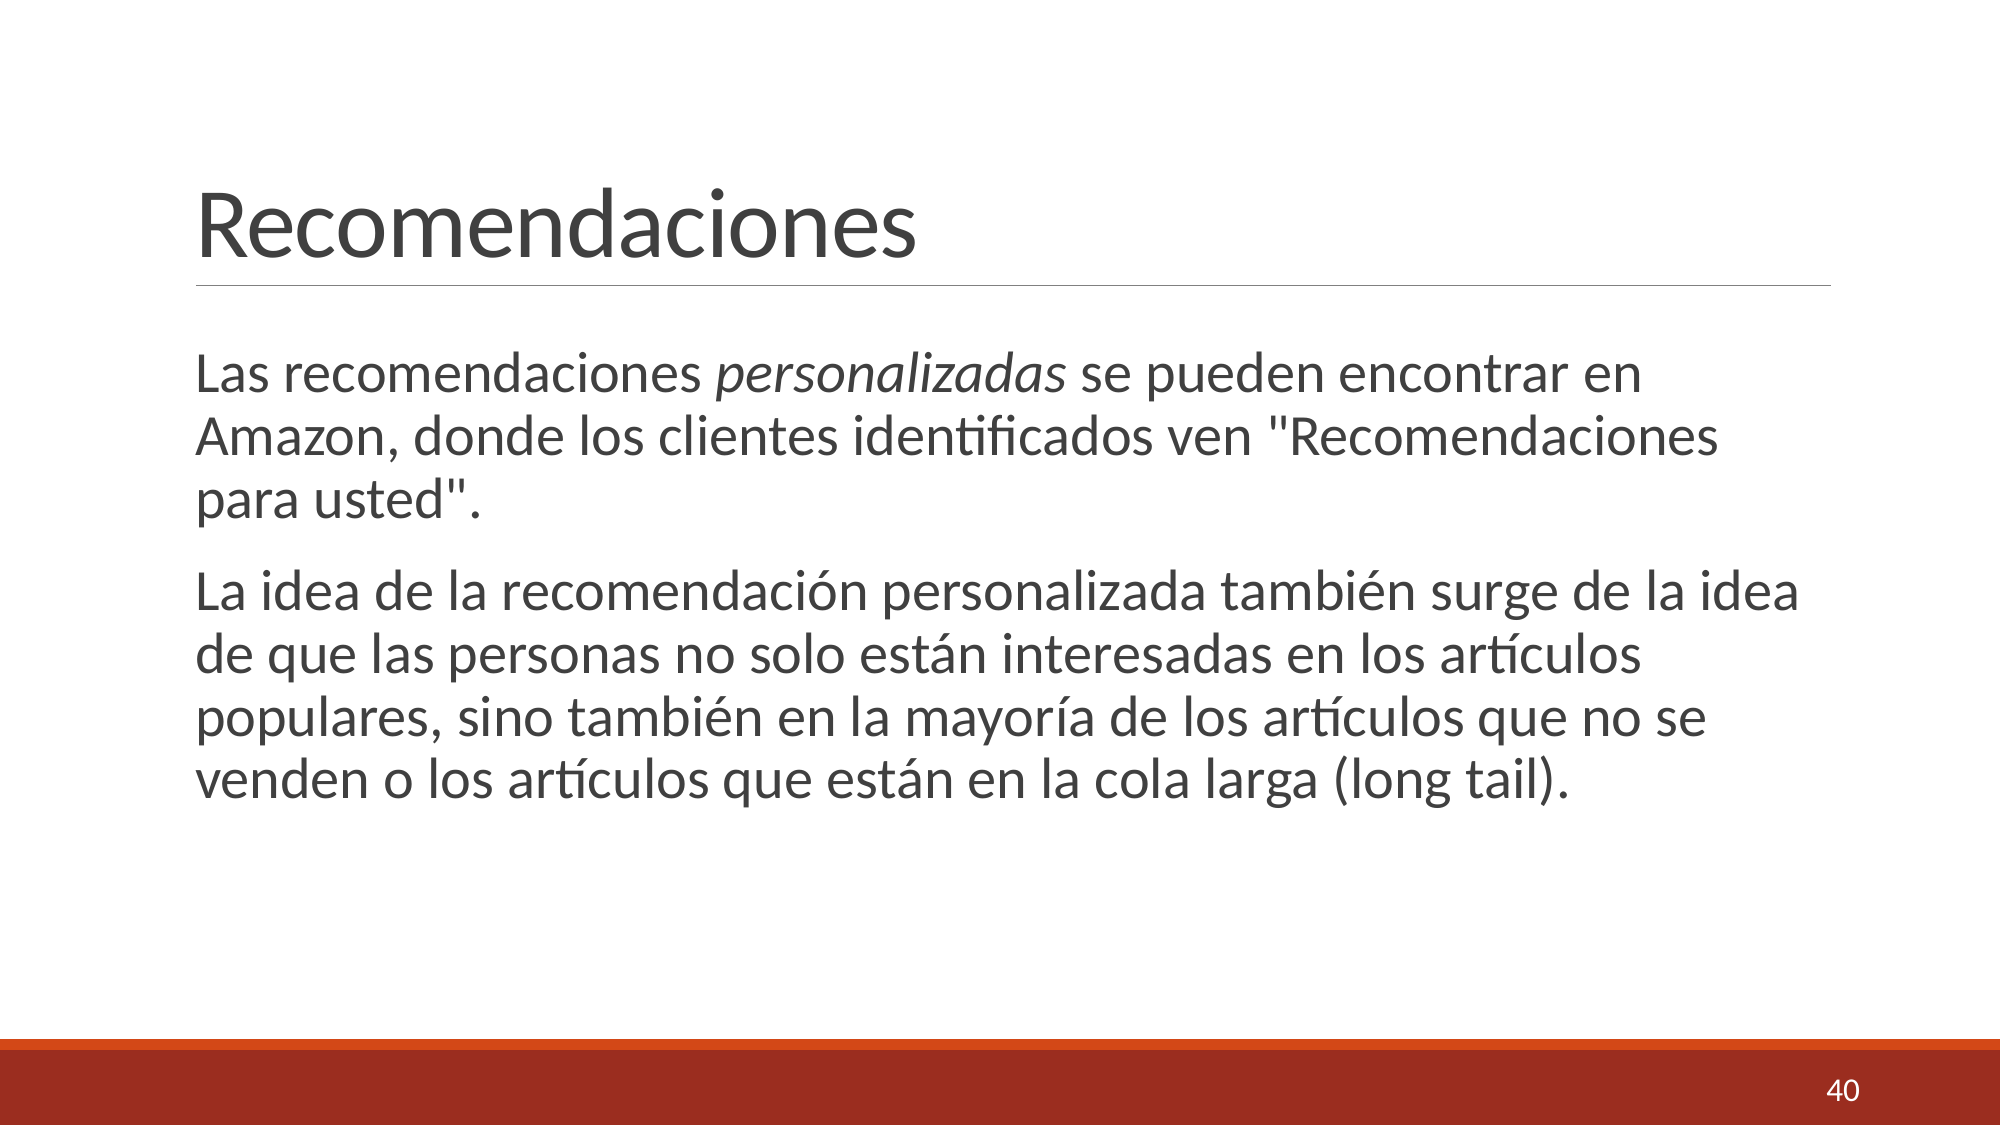

# Recomendaciones
Las recomendaciones personalizadas se pueden encontrar en Amazon, donde los clientes identificados ven "Recomendaciones para usted".
La idea de la recomendación personalizada también surge de la idea de que las personas no solo están interesadas en los artículos populares, sino también en la mayoría de los artículos que no se venden o los artículos que están en la cola larga (long tail).
40